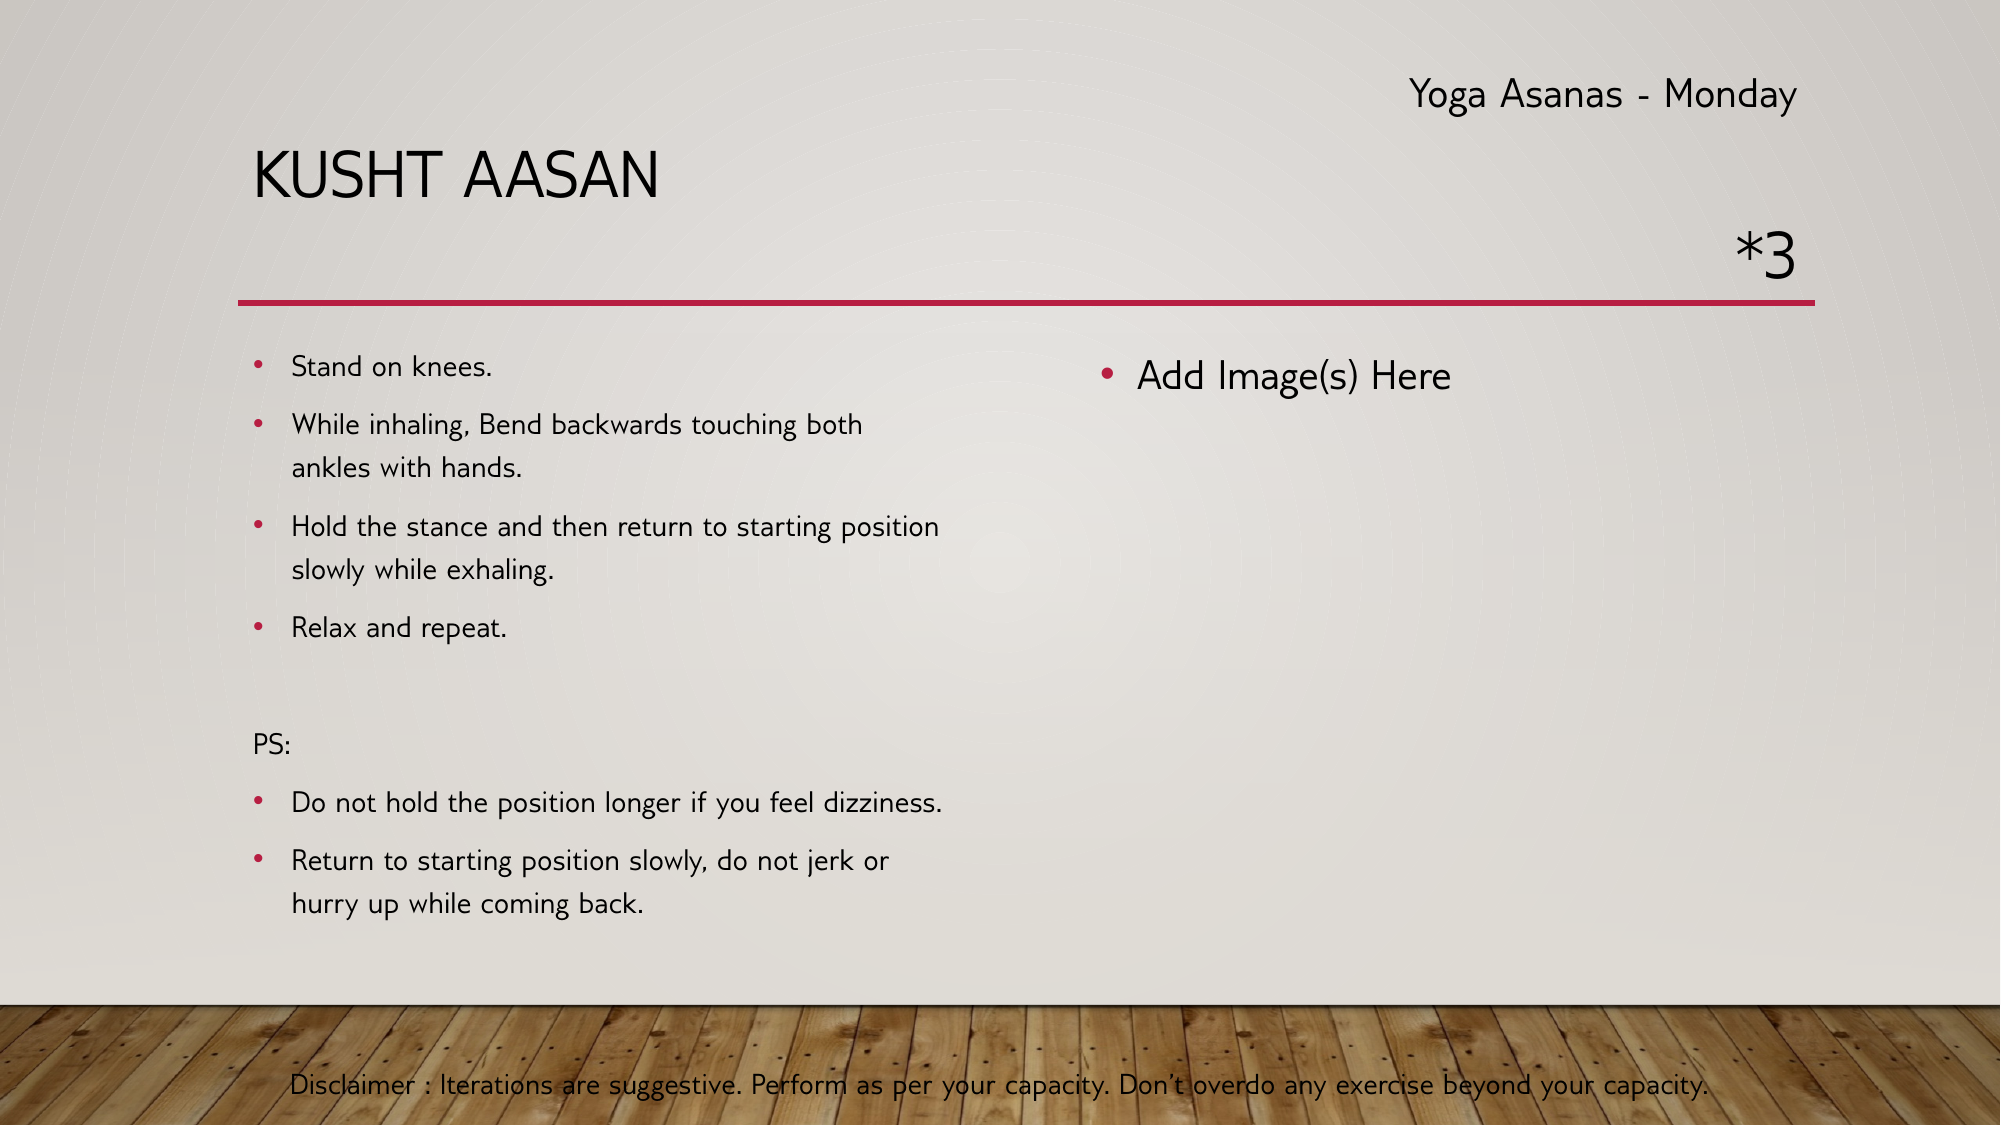

Yoga Asanas - Monday
# kusht aasan
*3
Add Image(s) Here

Stand on knees.
While inhaling, Bend backwards touching both ankles with hands.
Hold the stance and then return to starting position slowly while exhaling.
Relax and repeat.

PS:
Do not hold the position longer if you feel dizziness.
Return to starting position slowly, do not jerk or hurry up while coming back.
Disclaimer : Iterations are suggestive. Perform as per your capacity. Don’t overdo any exercise beyond your capacity.